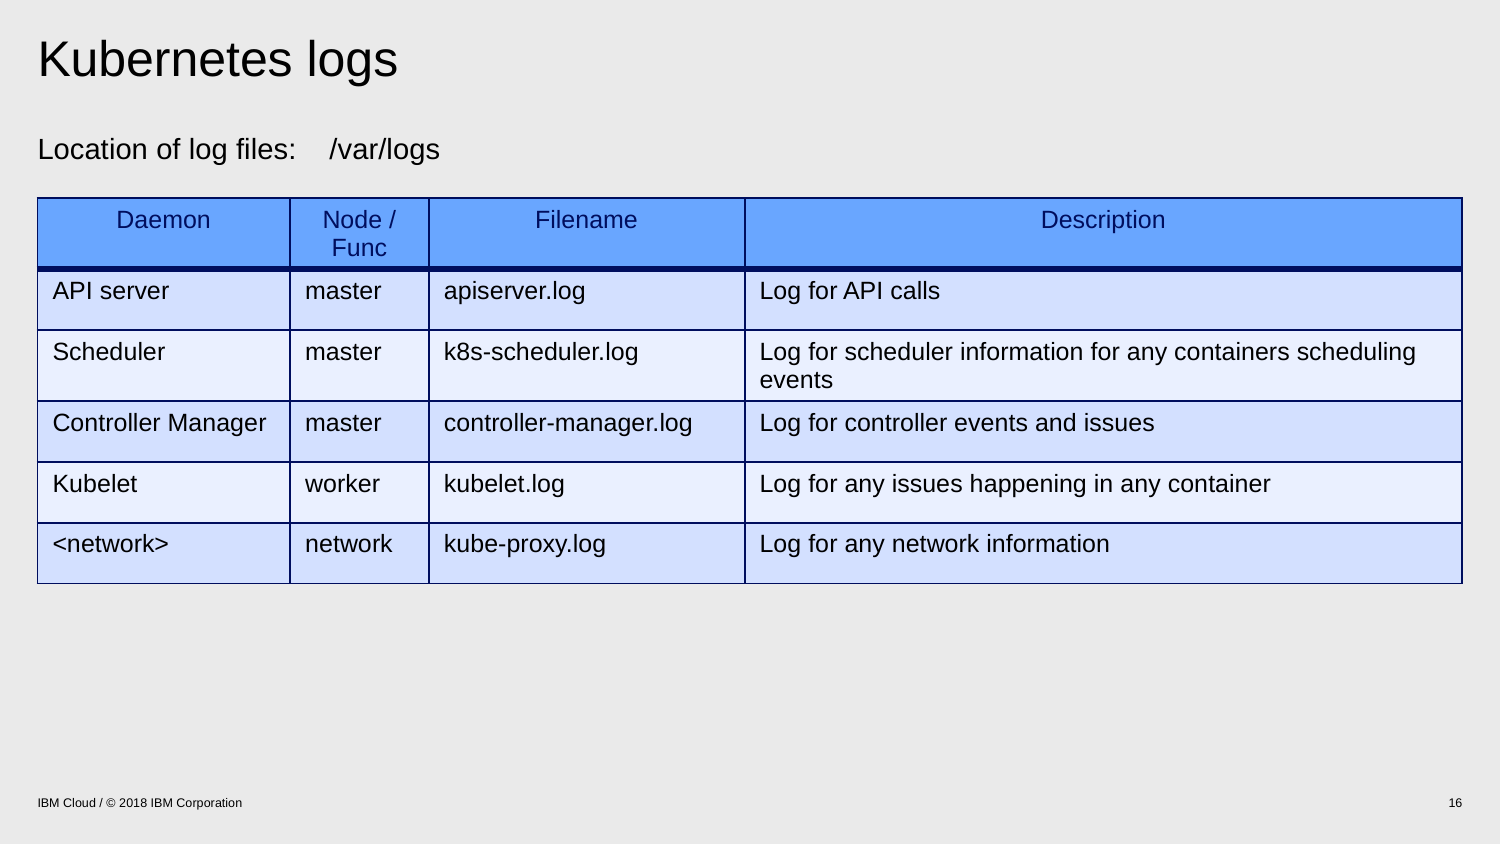

# Kubernetes logs
Location of log files:    /var/logs
| Daemon | Node / Func | Filename | Description |
| --- | --- | --- | --- |
| API server | master | apiserver.log | Log for API calls |
| Scheduler | master | k8s-scheduler.log | Log for scheduler information for any containers scheduling events |
| Controller Manager | master | controller-manager.log | Log for controller events and issues |
| Kubelet | worker | kubelet.log | Log for any issues happening in any container |
| <network> | network | kube-proxy.log | Log for any network information |
IBM Cloud / © 2018 IBM Corporation
16